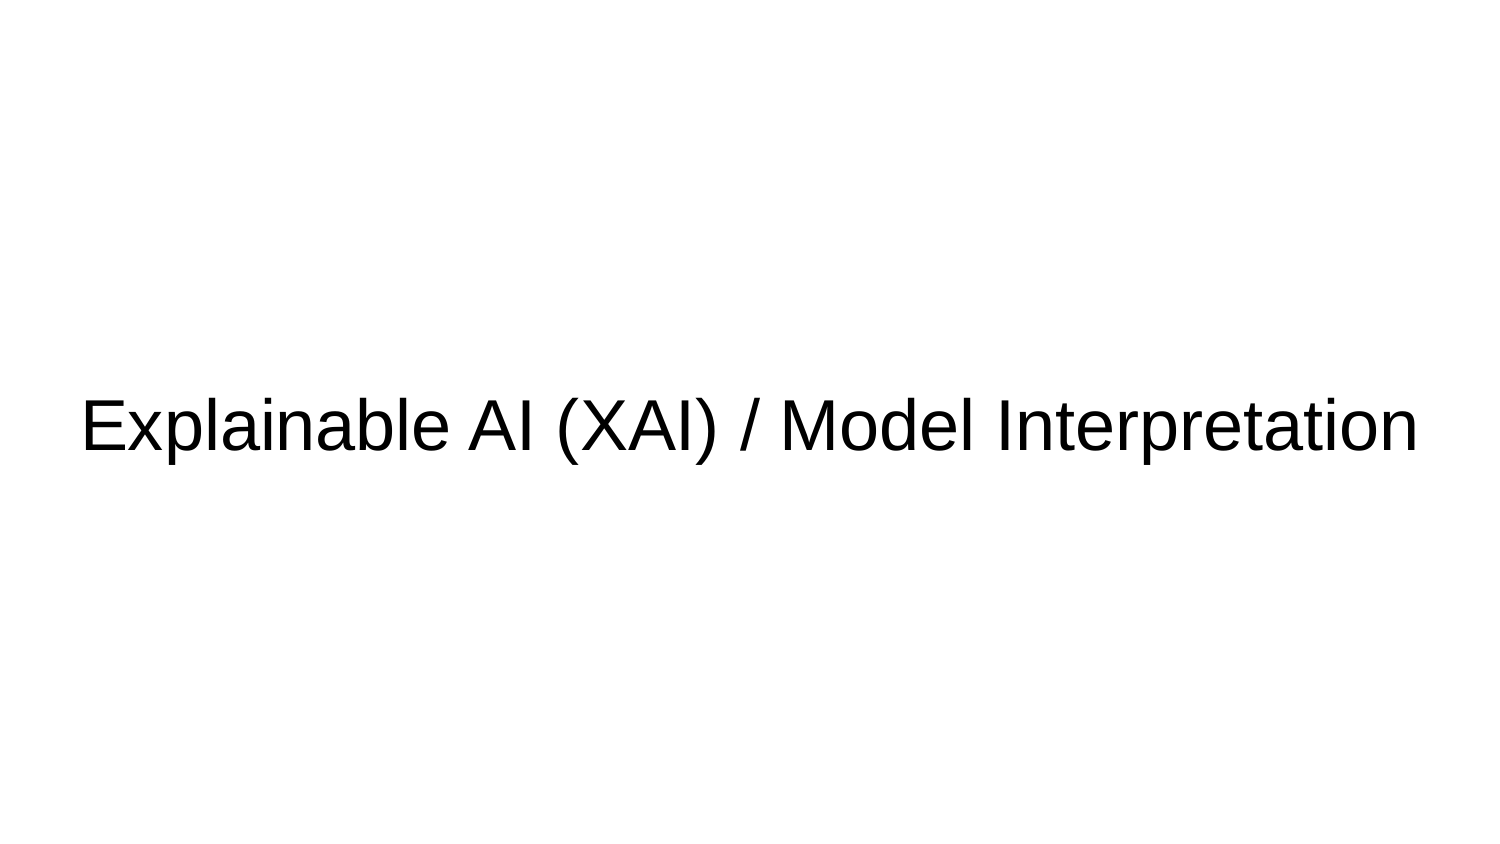

# Explainable AI (XAI) / Model Interpretation